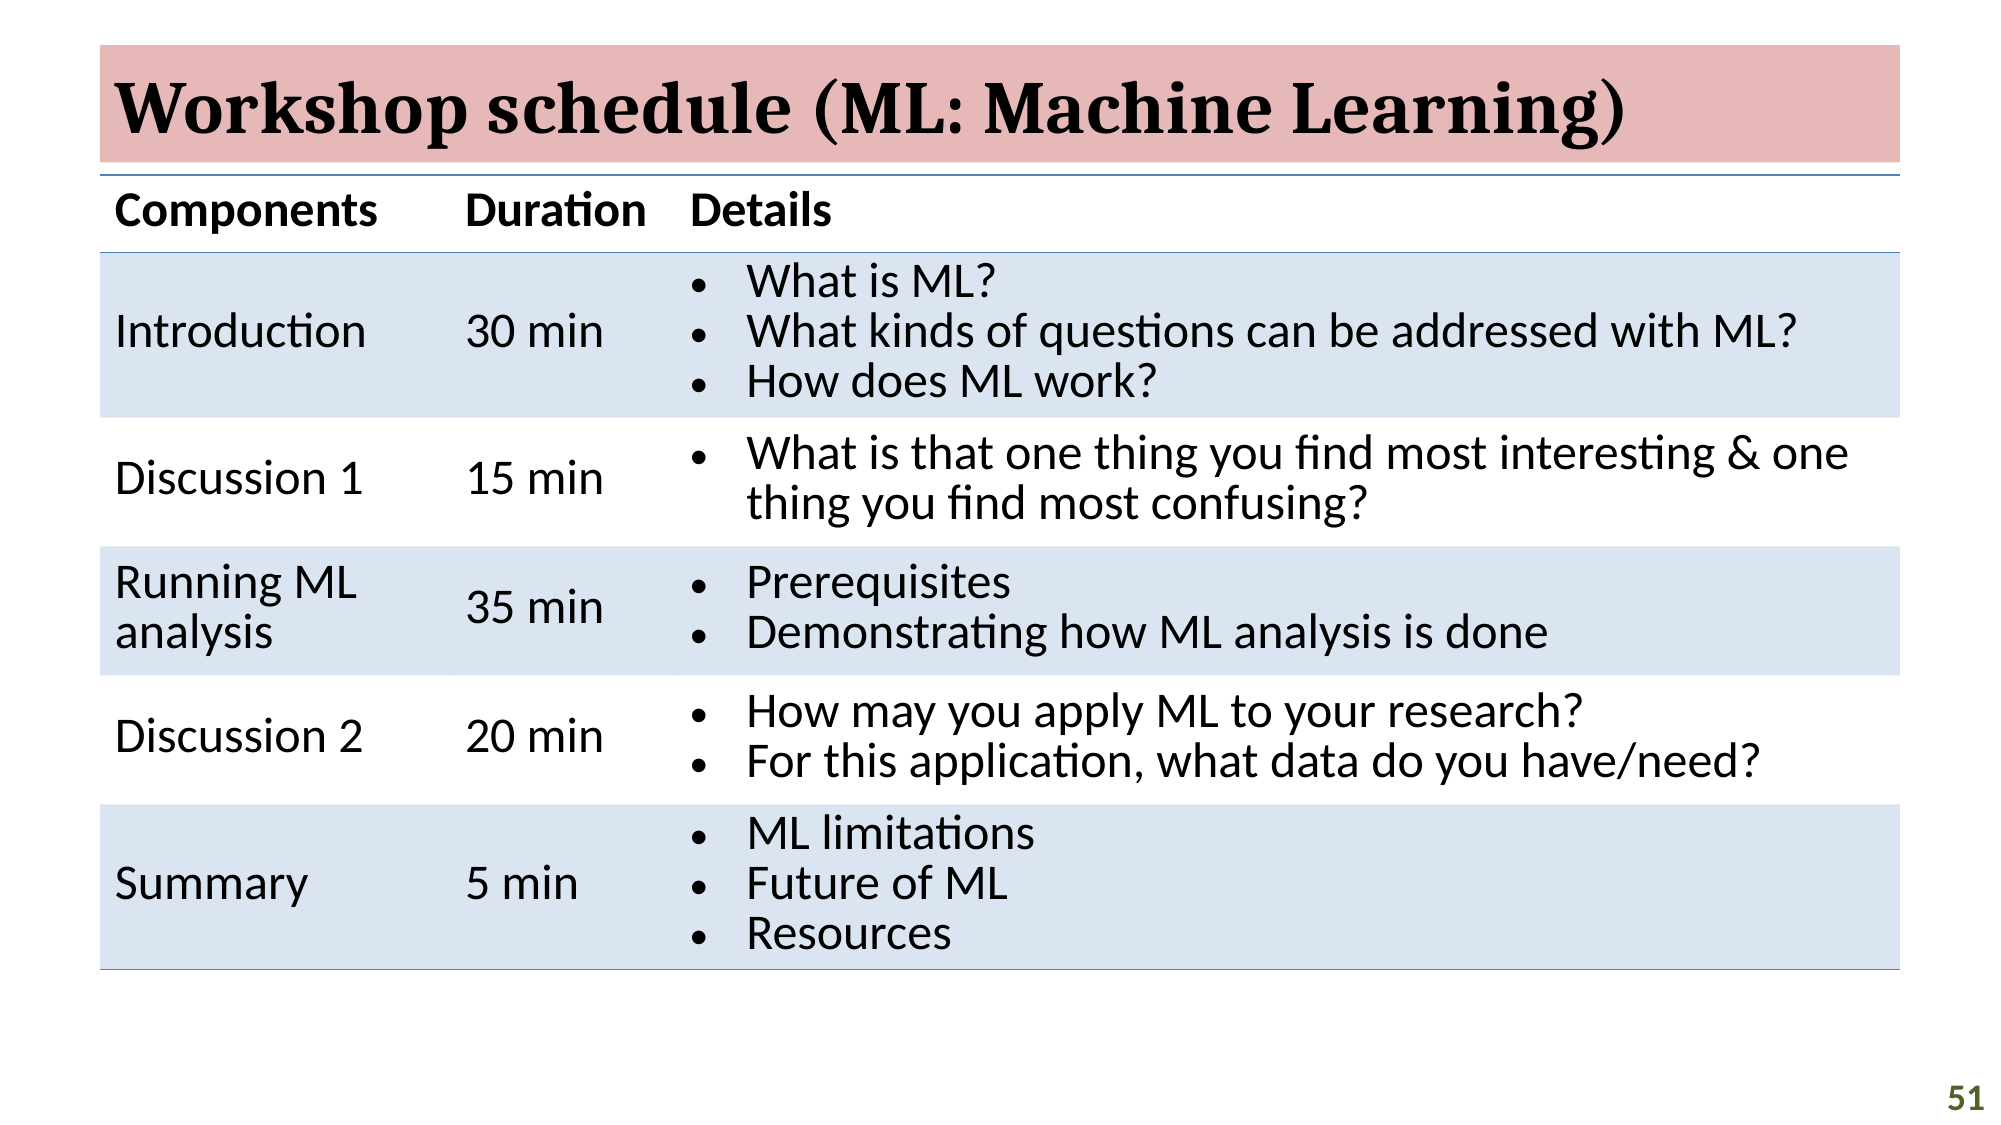

# Workshop schedule (ML: Machine Learning)
| Components | Duration | Details |
| --- | --- | --- |
| Introduction | 30 min | What is ML? What kinds of questions can be addressed with ML? How does ML work? |
| Discussion 1 | 15 min | What is that one thing you find most interesting & one thing you find most confusing? |
| Running ML analysis | 35 min | Prerequisites Demonstrating how ML analysis is done |
| Discussion 2 | 20 min | How may you apply ML to your research? For this application, what data do you have/need? |
| Summary | 5 min | ML limitations Future of ML Resources |
51